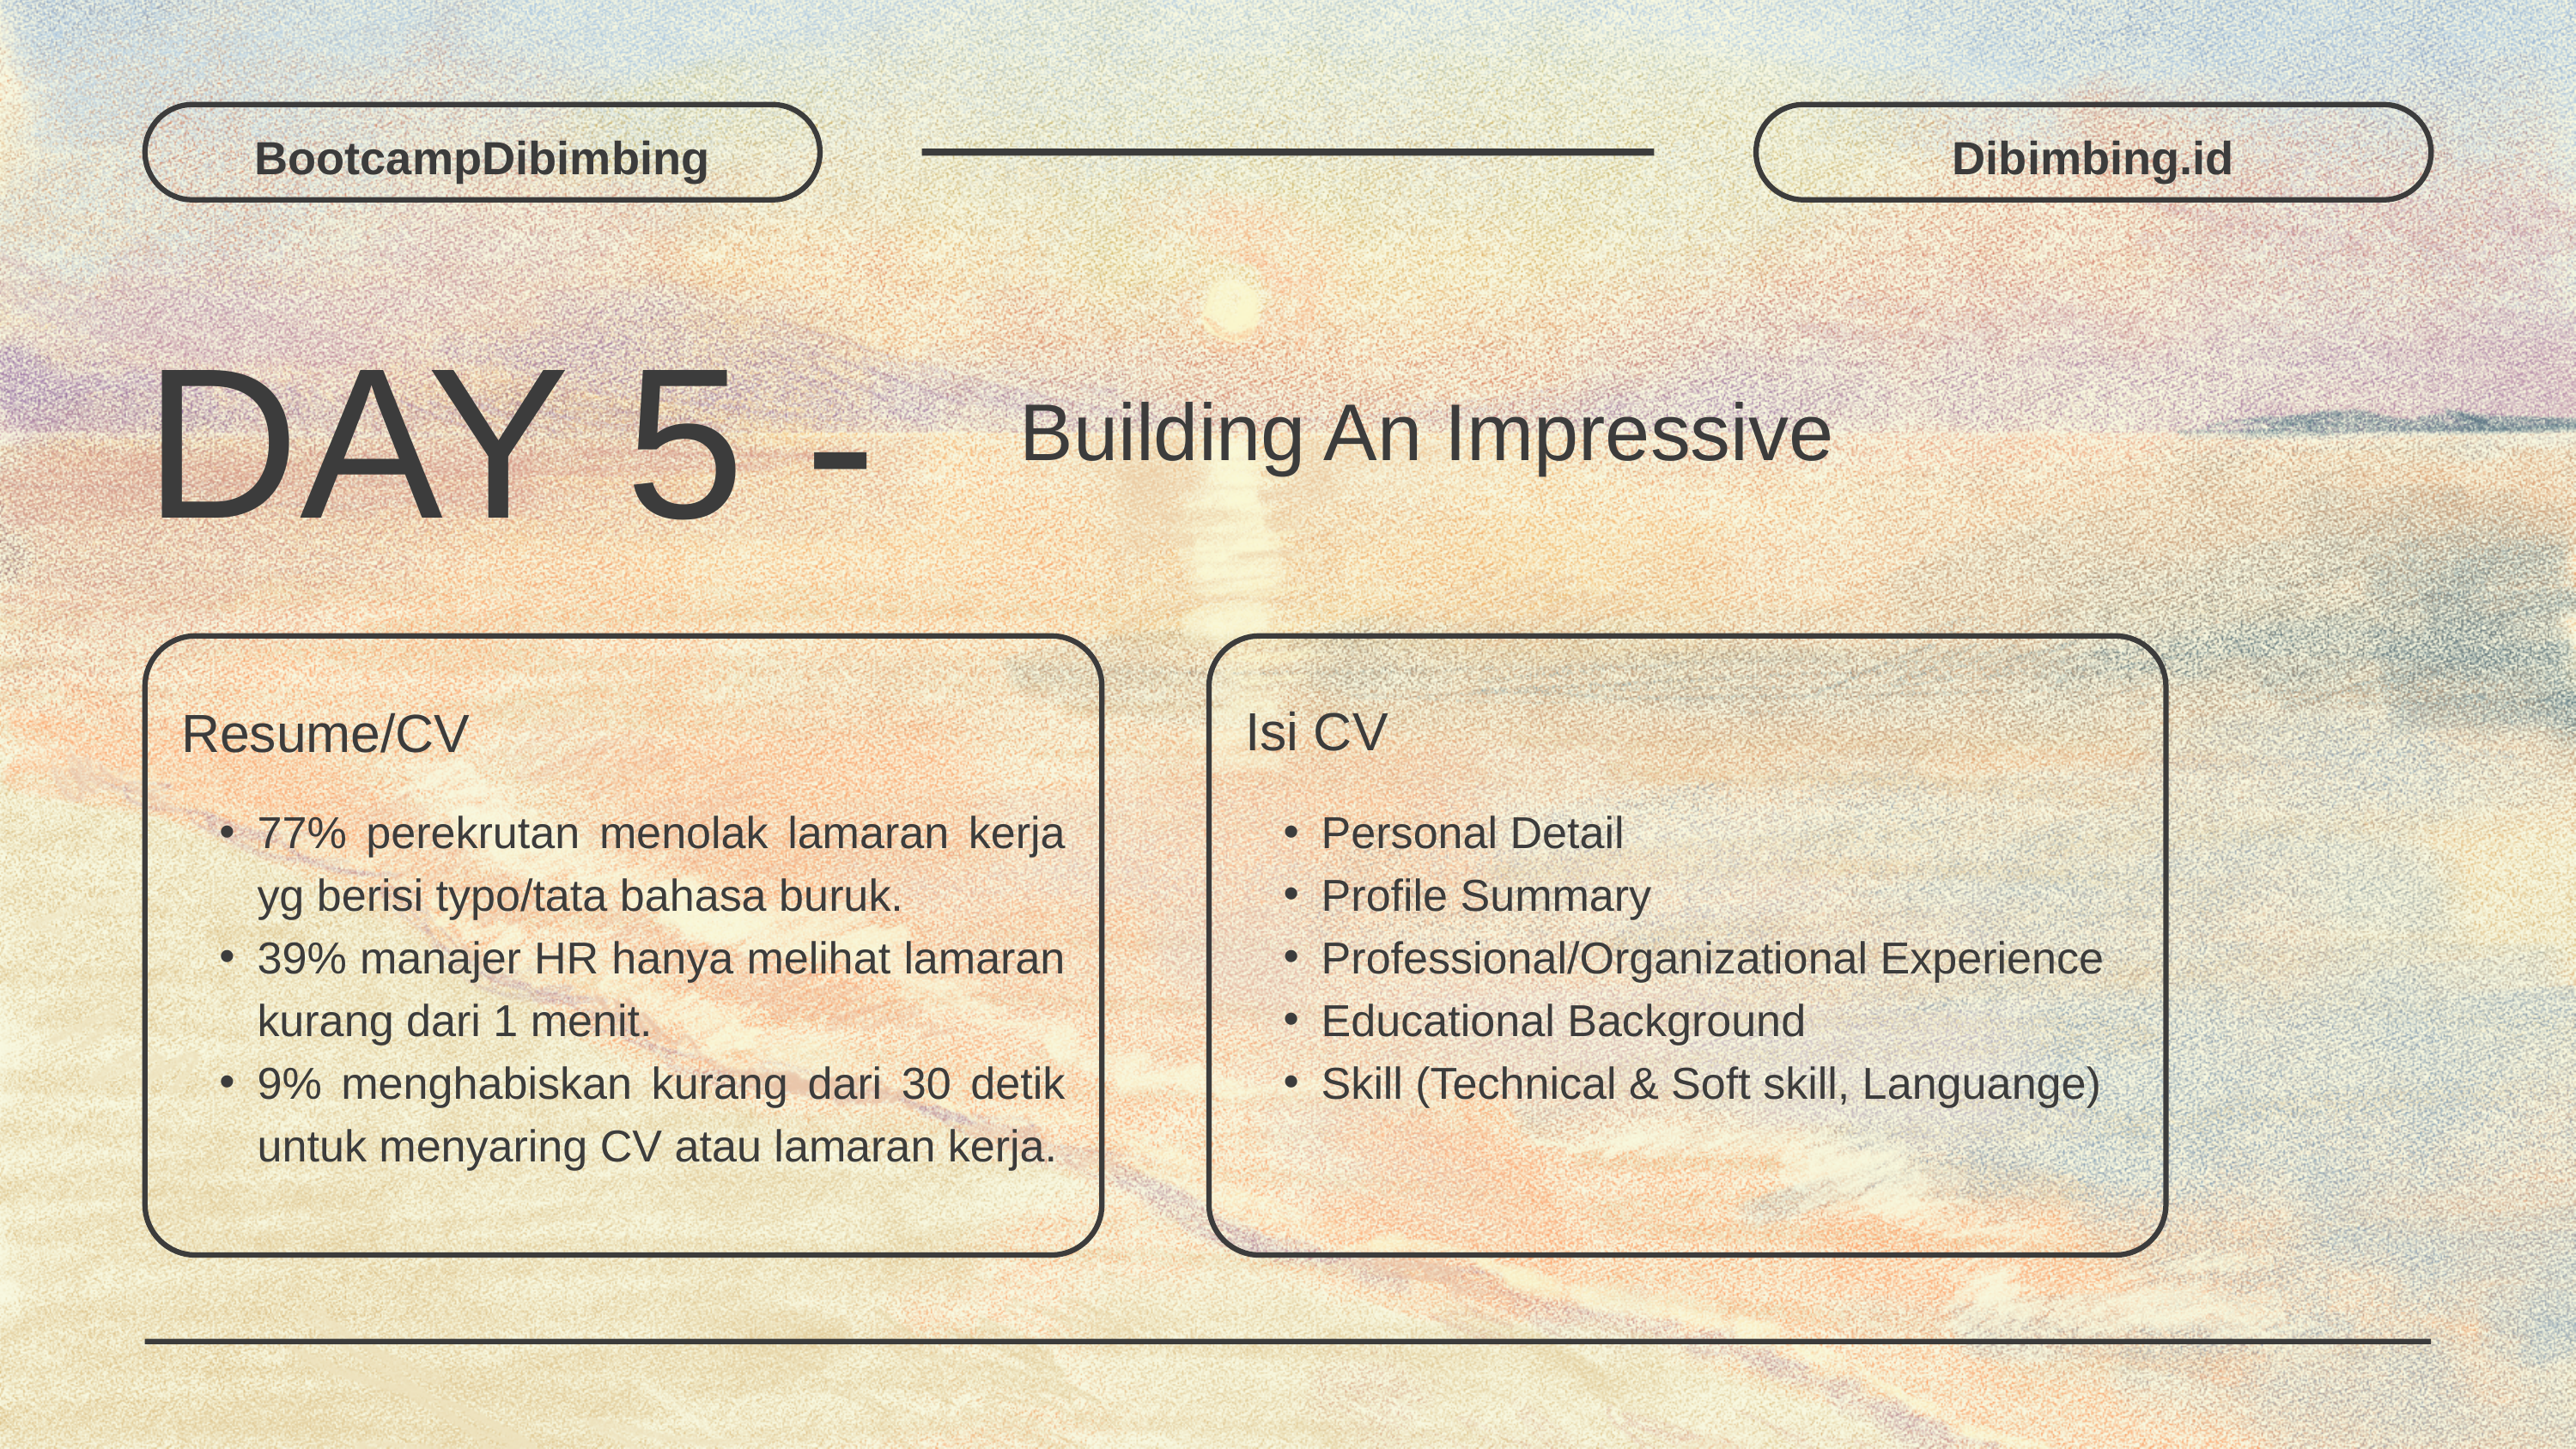

BootcampDibimbing
Dibimbing.id

DAY 5 -
Building An Impressive

Isi CV
Resume/CV
77% perekrutan menolak lamaran kerja yg berisi typo/tata bahasa buruk.
39% manajer HR hanya melihat lamaran kurang dari 1 menit.
9% menghabiskan kurang dari 30 detik untuk menyaring CV atau lamaran kerja.
Personal Detail
Profile Summary
Professional/Organizational Experience
Educational Background
Skill (Technical & Soft skill, Languange)